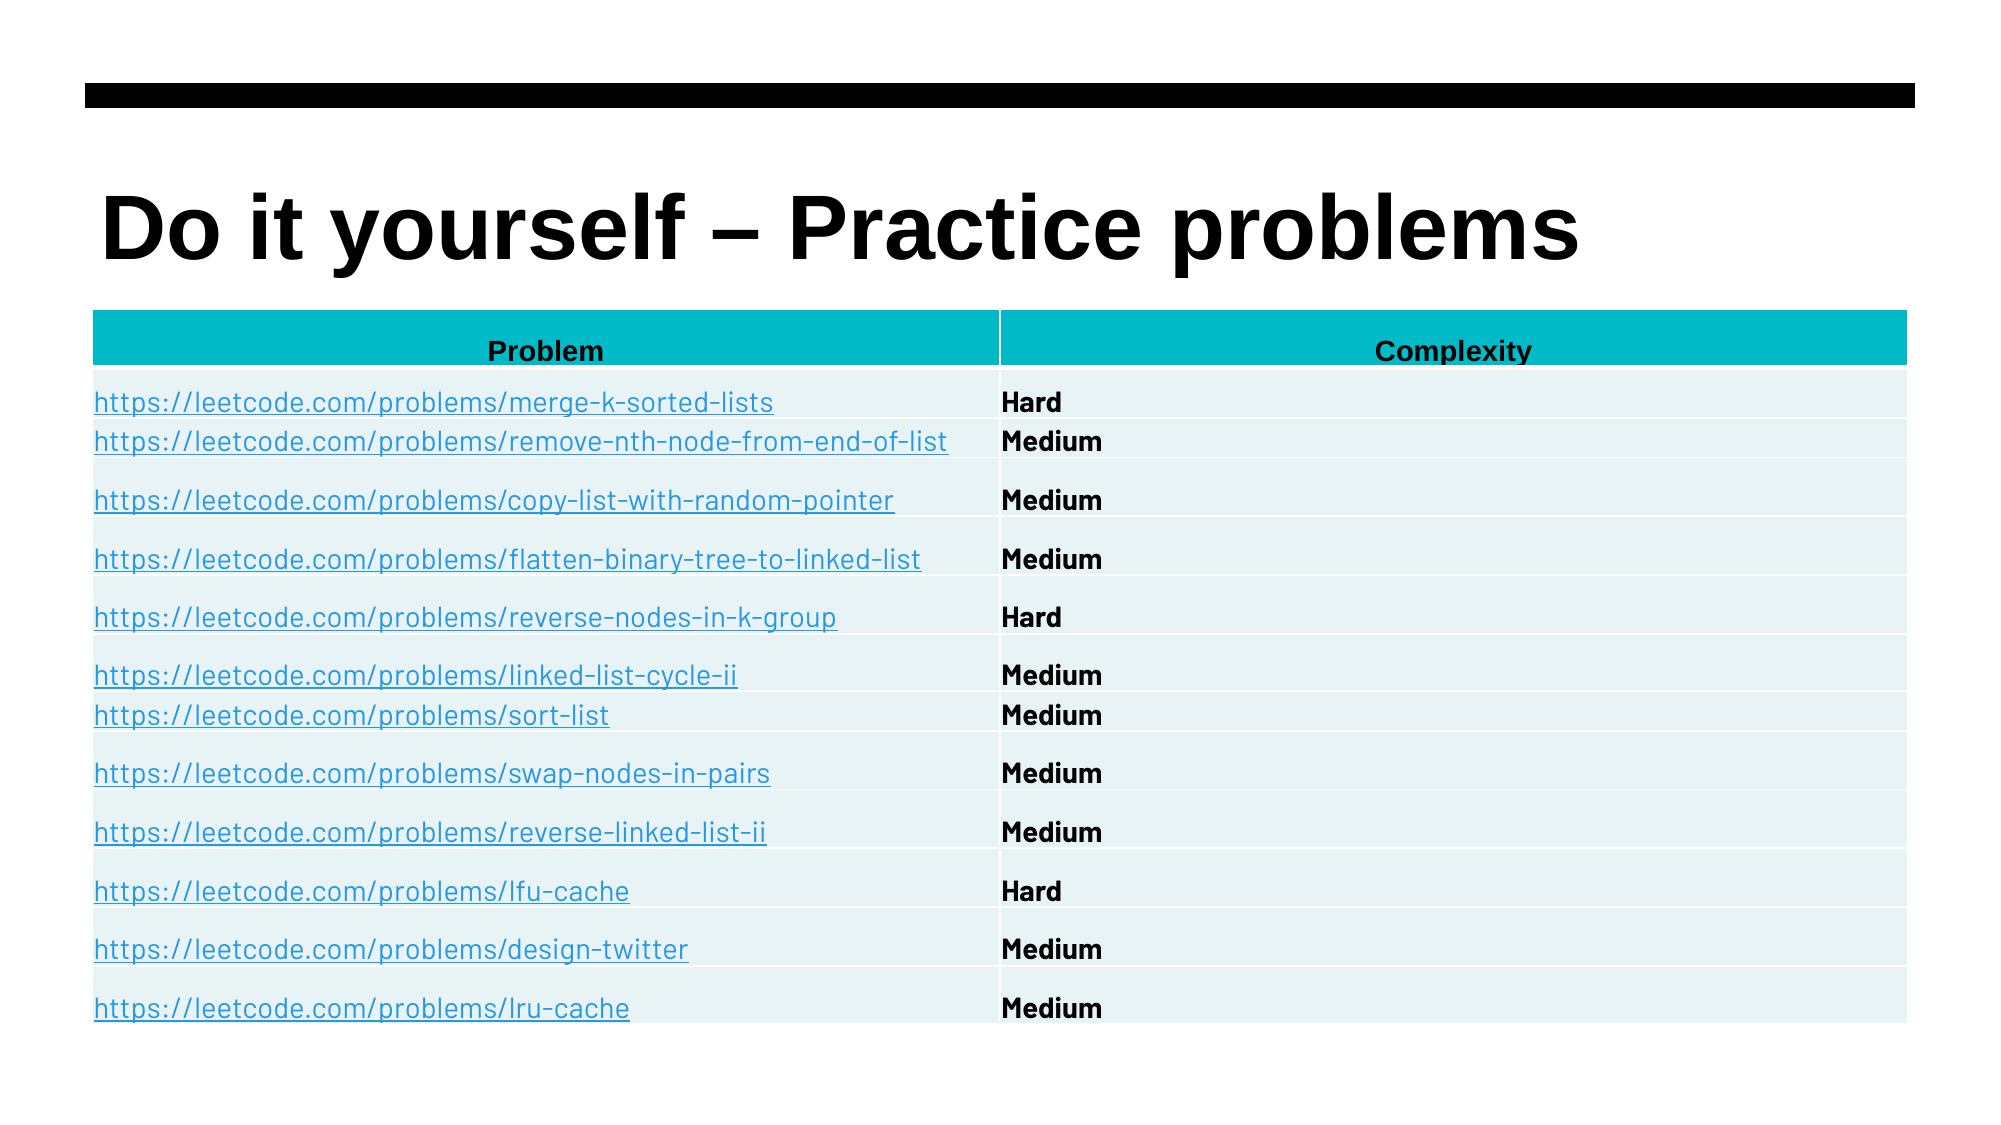

# Do it yourself – Practice problems
| Problem | Complexity |
| --- | --- |
| https://leetcode.com/problems/merge-k-sorted-lists | Hard |
| https://leetcode.com/problems/remove-nth-node-from-end-of-list | Medium |
| https://leetcode.com/problems/copy-list-with-random-pointer | Medium |
| https://leetcode.com/problems/flatten-binary-tree-to-linked-list | Medium |
| https://leetcode.com/problems/reverse-nodes-in-k-group | Hard |
| https://leetcode.com/problems/linked-list-cycle-ii | Medium |
| https://leetcode.com/problems/sort-list | Medium |
| https://leetcode.com/problems/swap-nodes-in-pairs | Medium |
| https://leetcode.com/problems/reverse-linked-list-ii | Medium |
| https://leetcode.com/problems/lfu-cache | Hard |
| https://leetcode.com/problems/design-twitter | Medium |
| https://leetcode.com/problems/lru-cache | Medium |